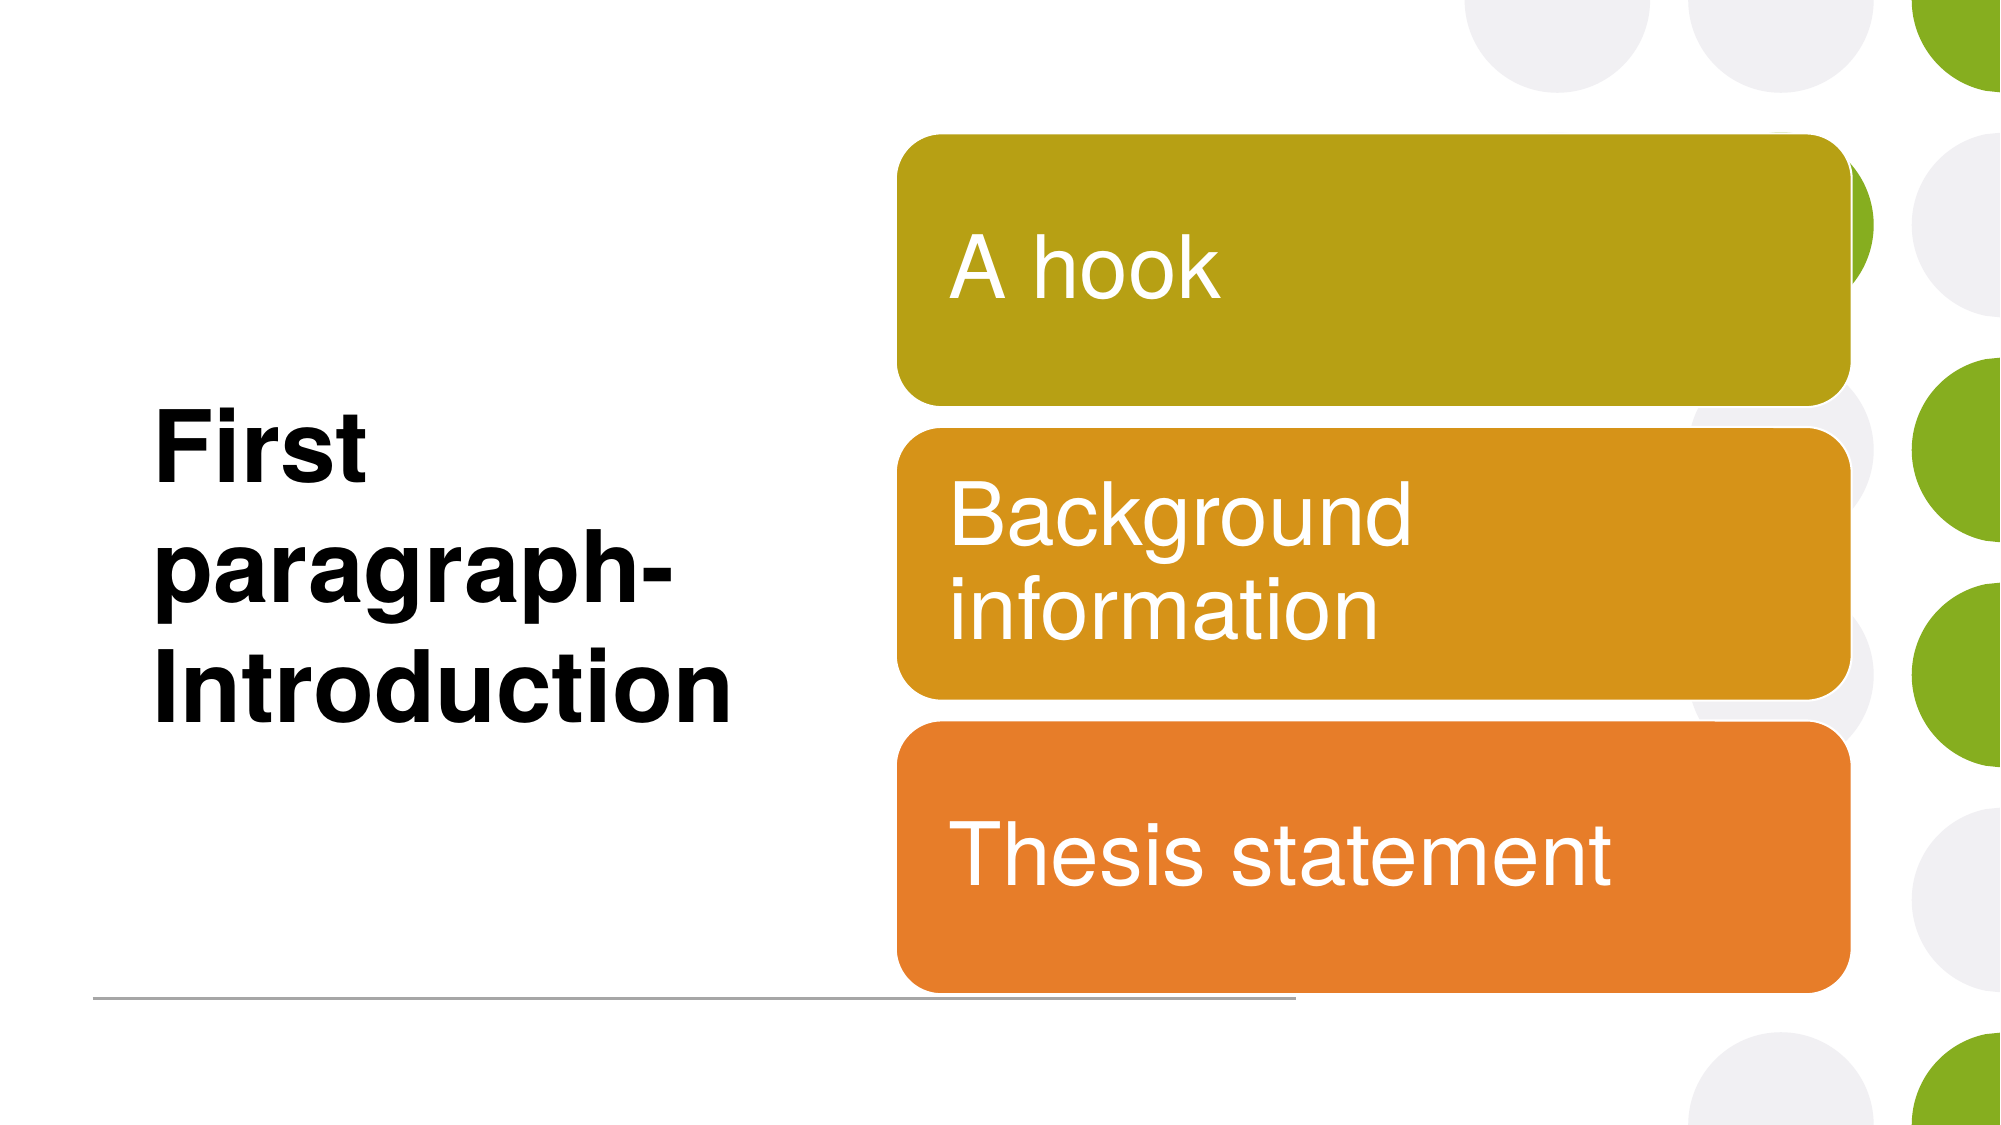

# First paragraph- Introduction
A hook
Background information
Thesis statement